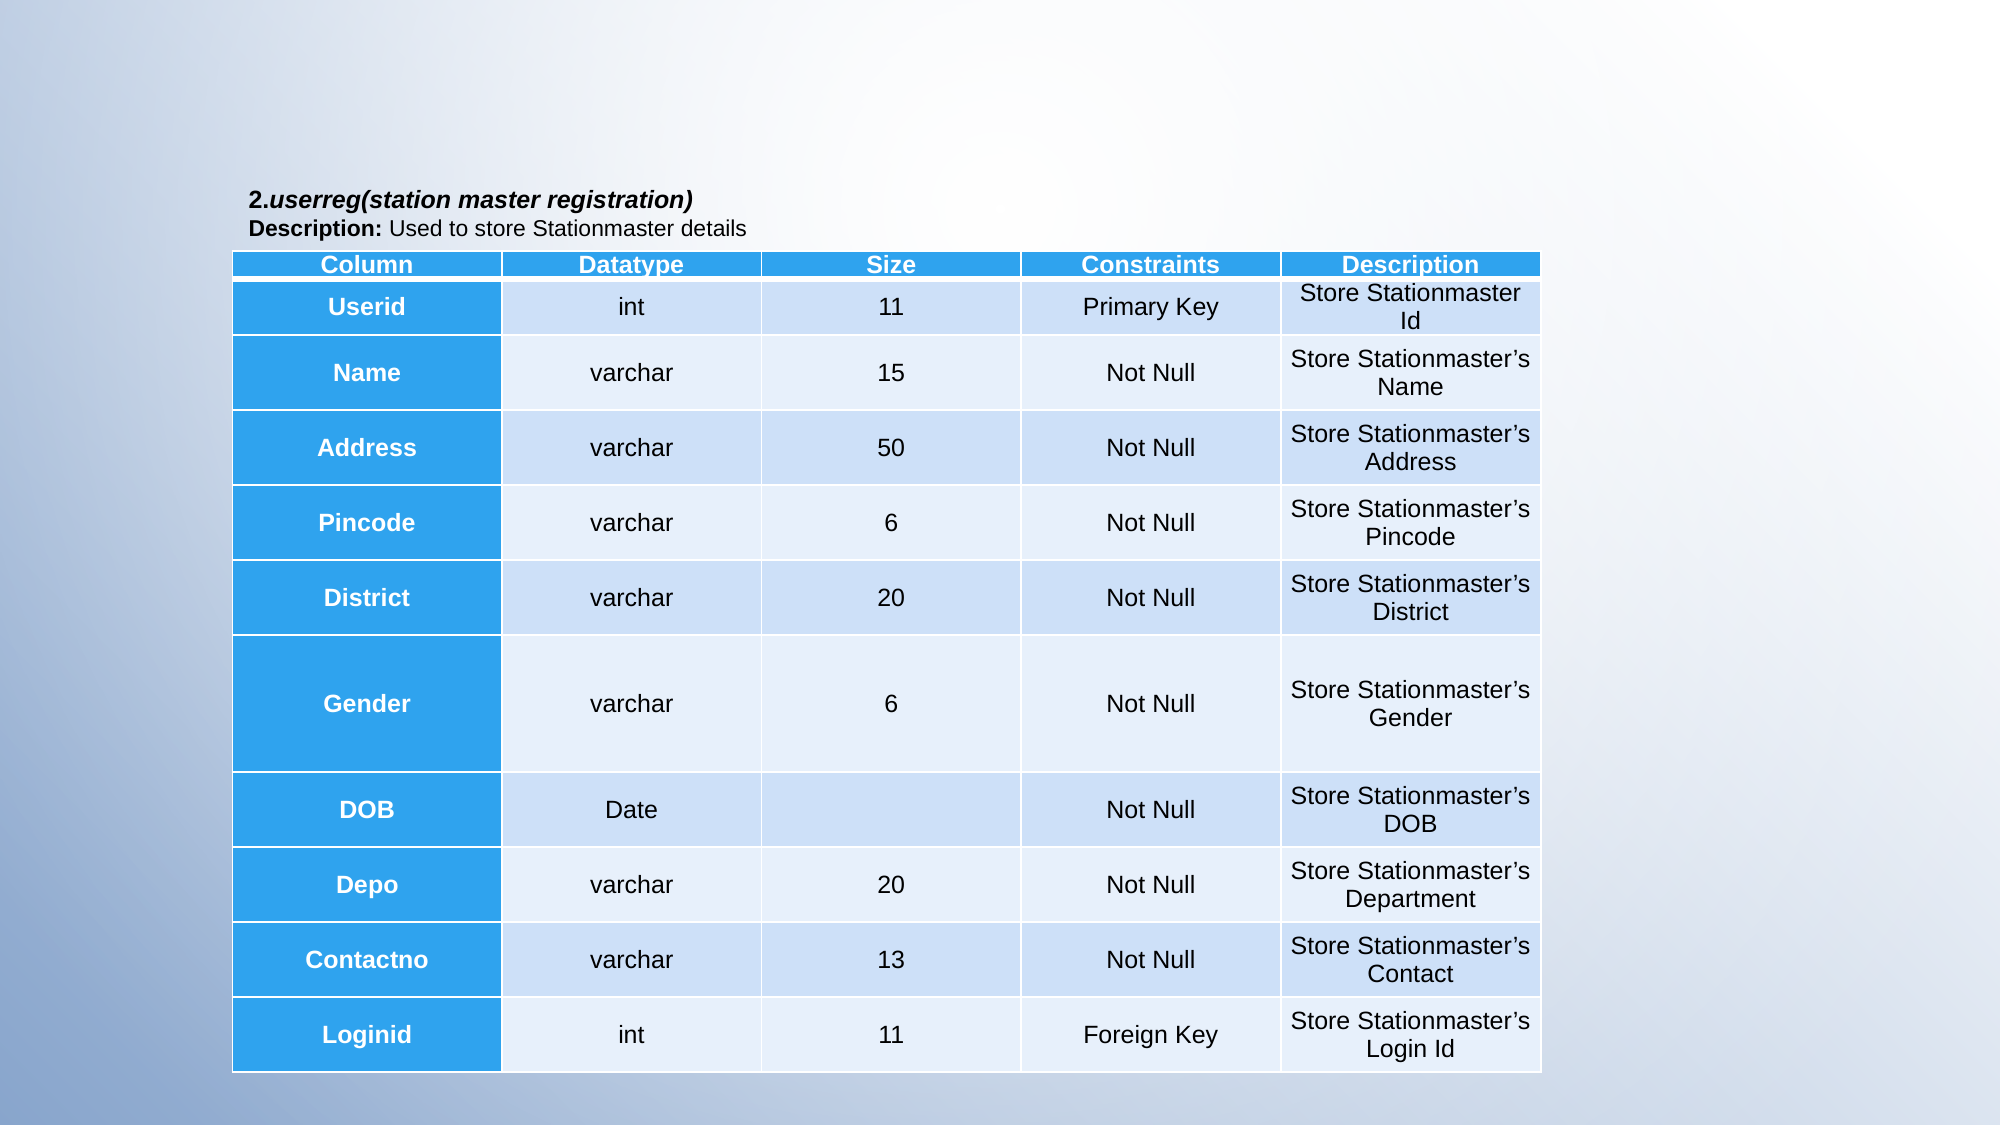

2.userreg(station master registration)
Description: Used to store Stationmaster details

| Column | Datatype | Size | Constraints | Description |
| --- | --- | --- | --- | --- |
| Userid | int | 11 | Primary Key | Store Stationmaster Id |
| Name | varchar | 15 | Not Null | Store Stationmaster’s Name |
| Address | varchar | 50 | Not Null | Store Stationmaster’s Address |
| Pincode | varchar | 6 | Not Null | Store Stationmaster’s Pincode |
| District | varchar | 20 | Not Null | Store Stationmaster’s District |
| Gender | varchar | 6 | Not Null | Store Stationmaster’s Gender |
| DOB | Date |  | Not Null | Store Stationmaster’s DOB |
| Depo | varchar | 20 | Not Null | Store Stationmaster’s Department |
| Contactno | varchar | 13 | Not Null | Store Stationmaster’s Contact |
| Loginid | int | 11 | Foreign Key | Store Stationmaster’s Login Id |